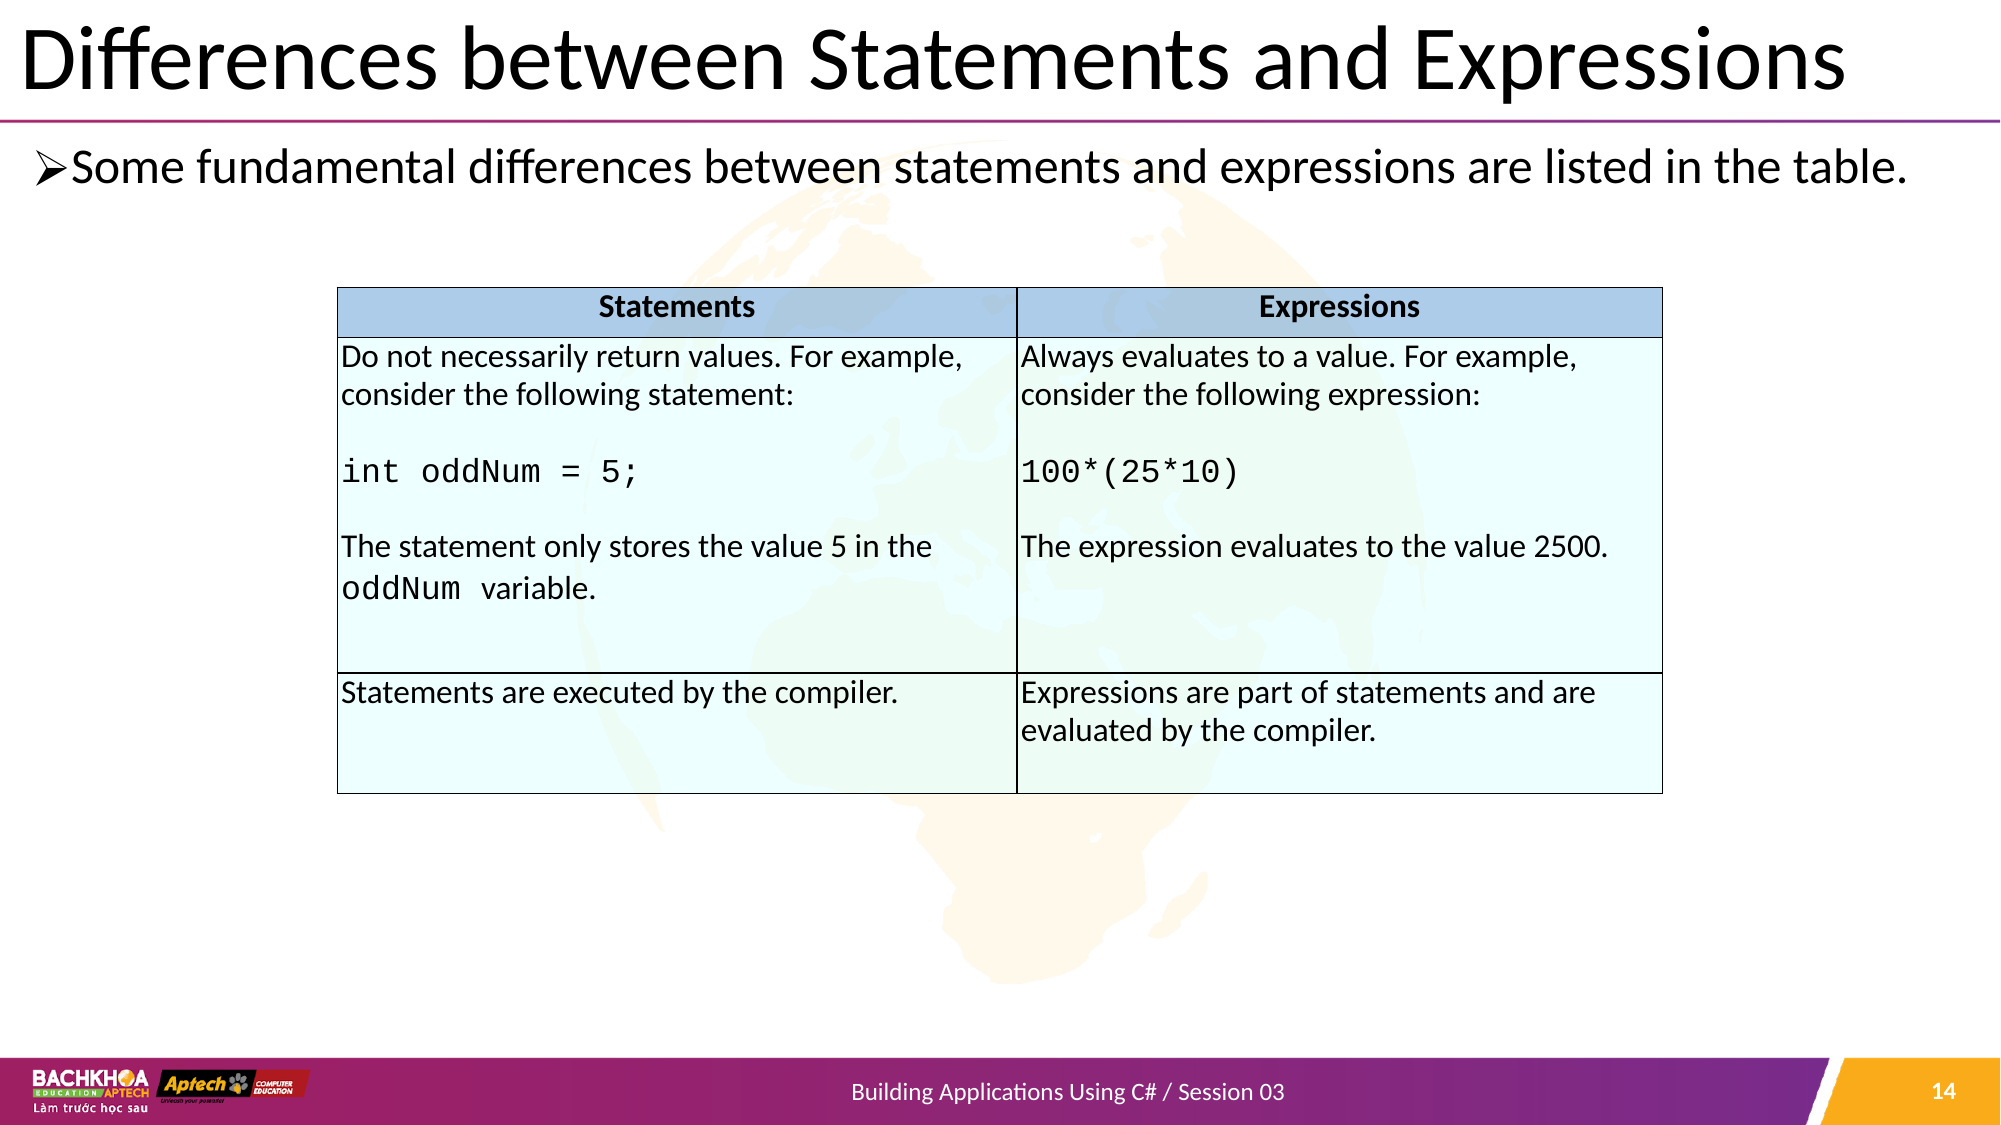

# Differences between Statements and Expressions
Some fundamental differences between statements and expressions are listed in the table.

| Statements | Expressions |
| --- | --- |
| Do not necessarily return values. For example, consider the following statement: int oddNum = 5; The statement only stores the value 5 in the oddNum variable. | Always evaluates to a value. For example, consider the following expression: 100\*(25\*10) The expression evaluates to the value 2500. |
| Statements are executed by the compiler. | Expressions are part of statements and are evaluated by the compiler. |
14
Building Applications Using C# / Session 03